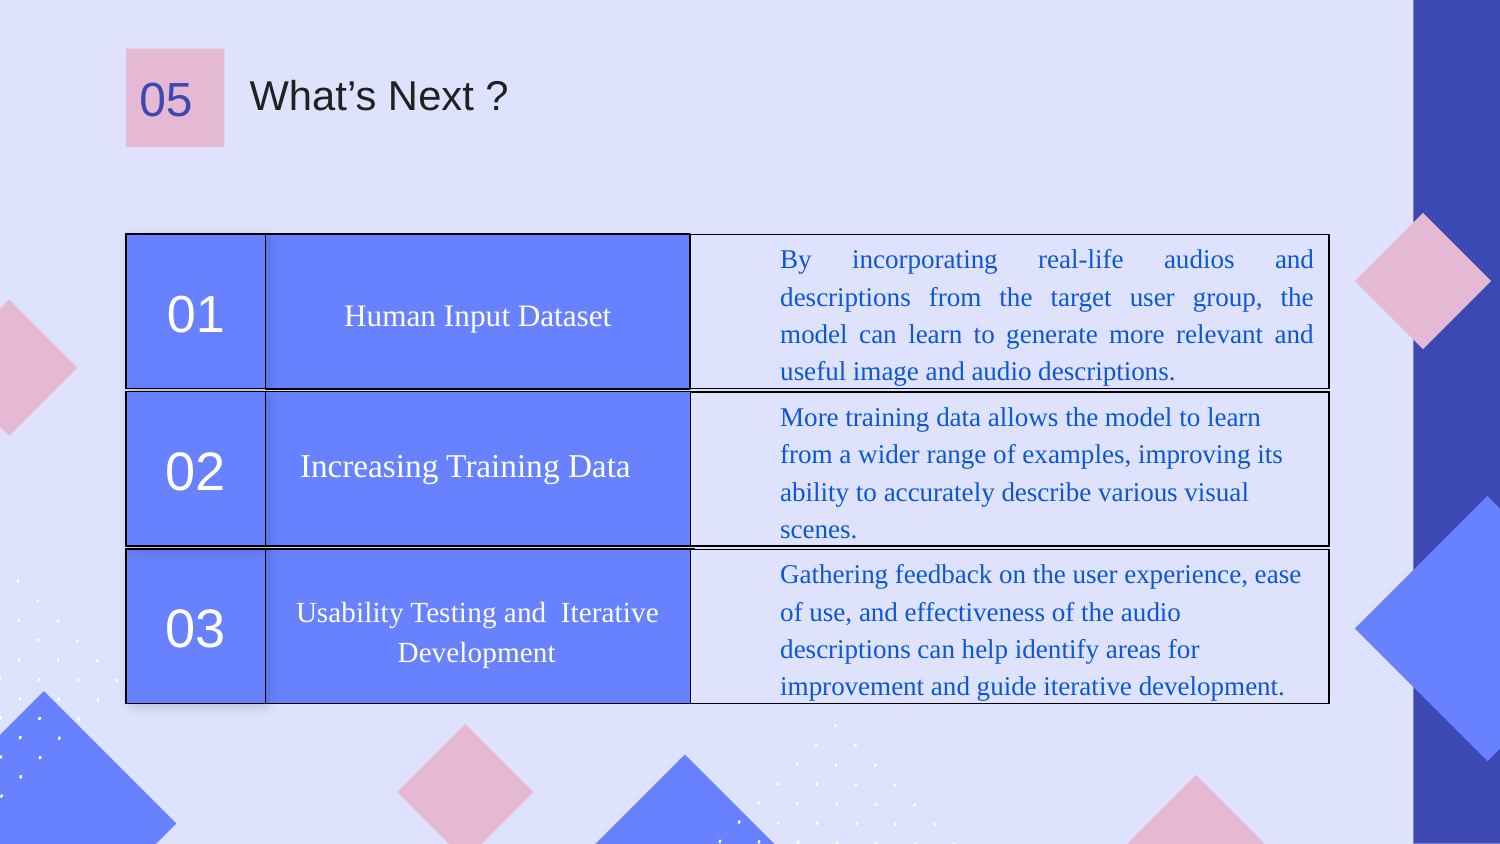

05
# What’s Next ?
Human Input Dataset

01
By incorporating real-life audios and descriptions from the target user group, the model can learn to generate more relevant and useful image and audio descriptions.

02
More training data allows the model to learn from a wider range of examples, improving its ability to accurately describe various visual scenes.
Increasing Training Data

03

Gathering feedback on the user experience, ease of use, and effectiveness of the audio descriptions can help identify areas for improvement and guide iterative development.
Usability Testing and  Iterative
              Development